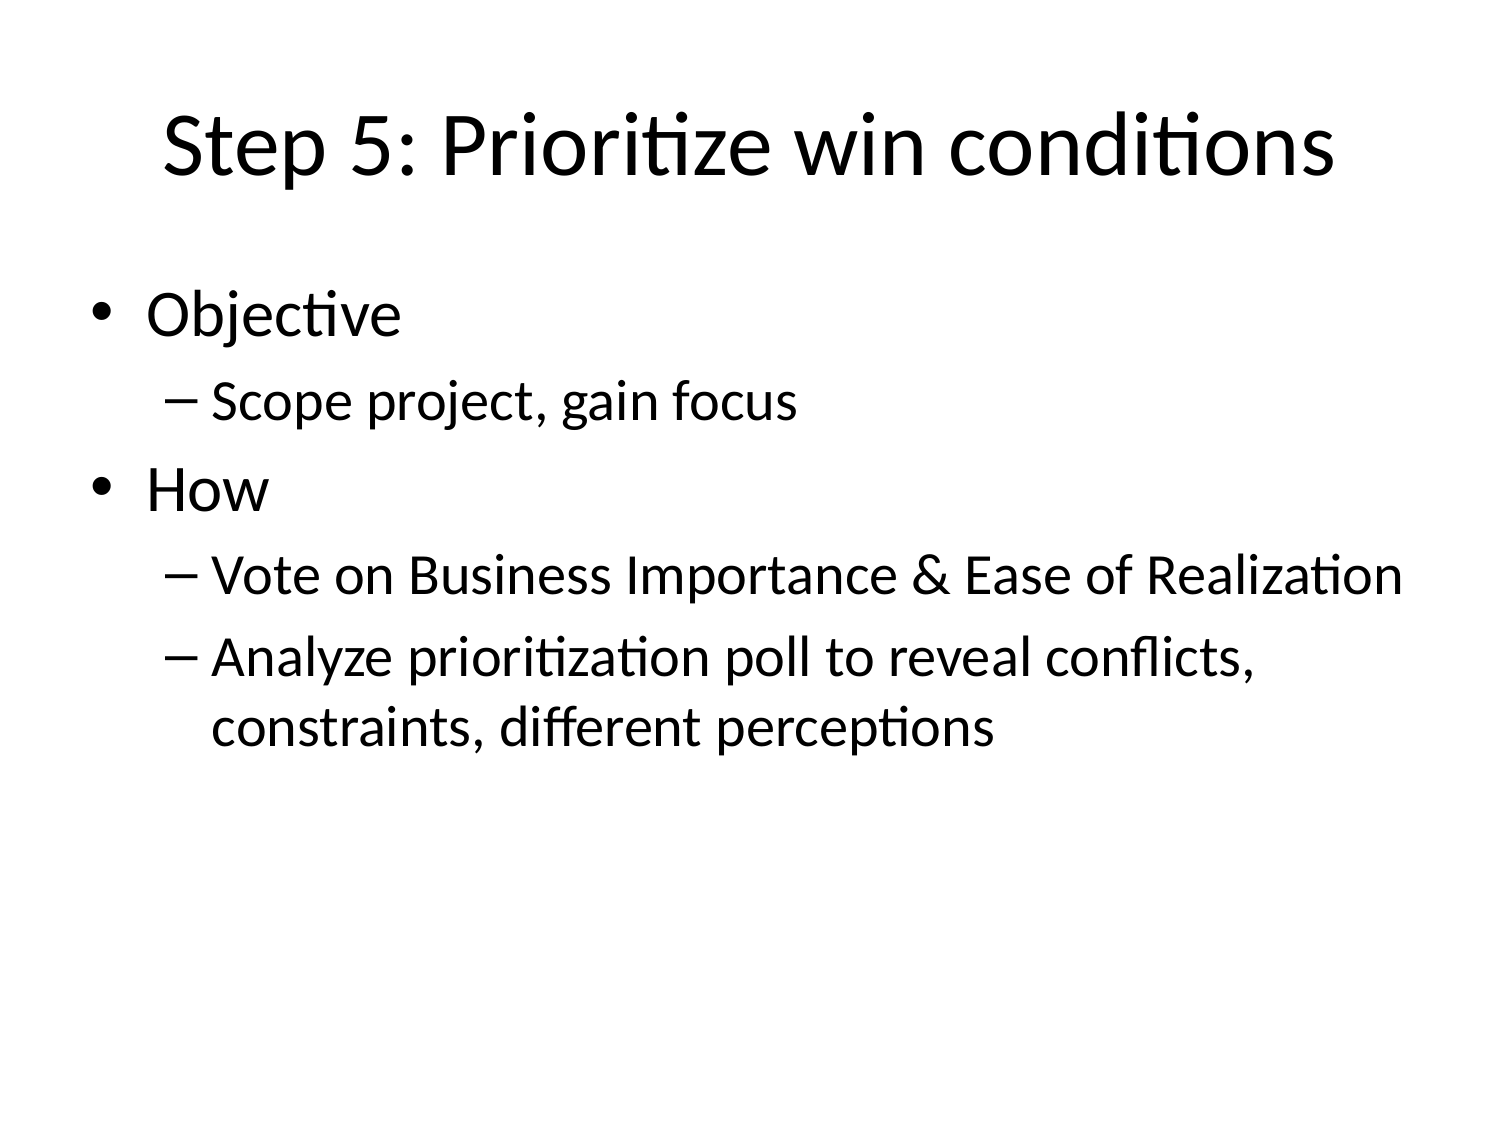

# Step 5: Prioritize win conditions
Objective
Scope project, gain focus
How
Vote on Business Importance & Ease of Realization
Analyze prioritization poll to reveal conflicts, constraints, different perceptions